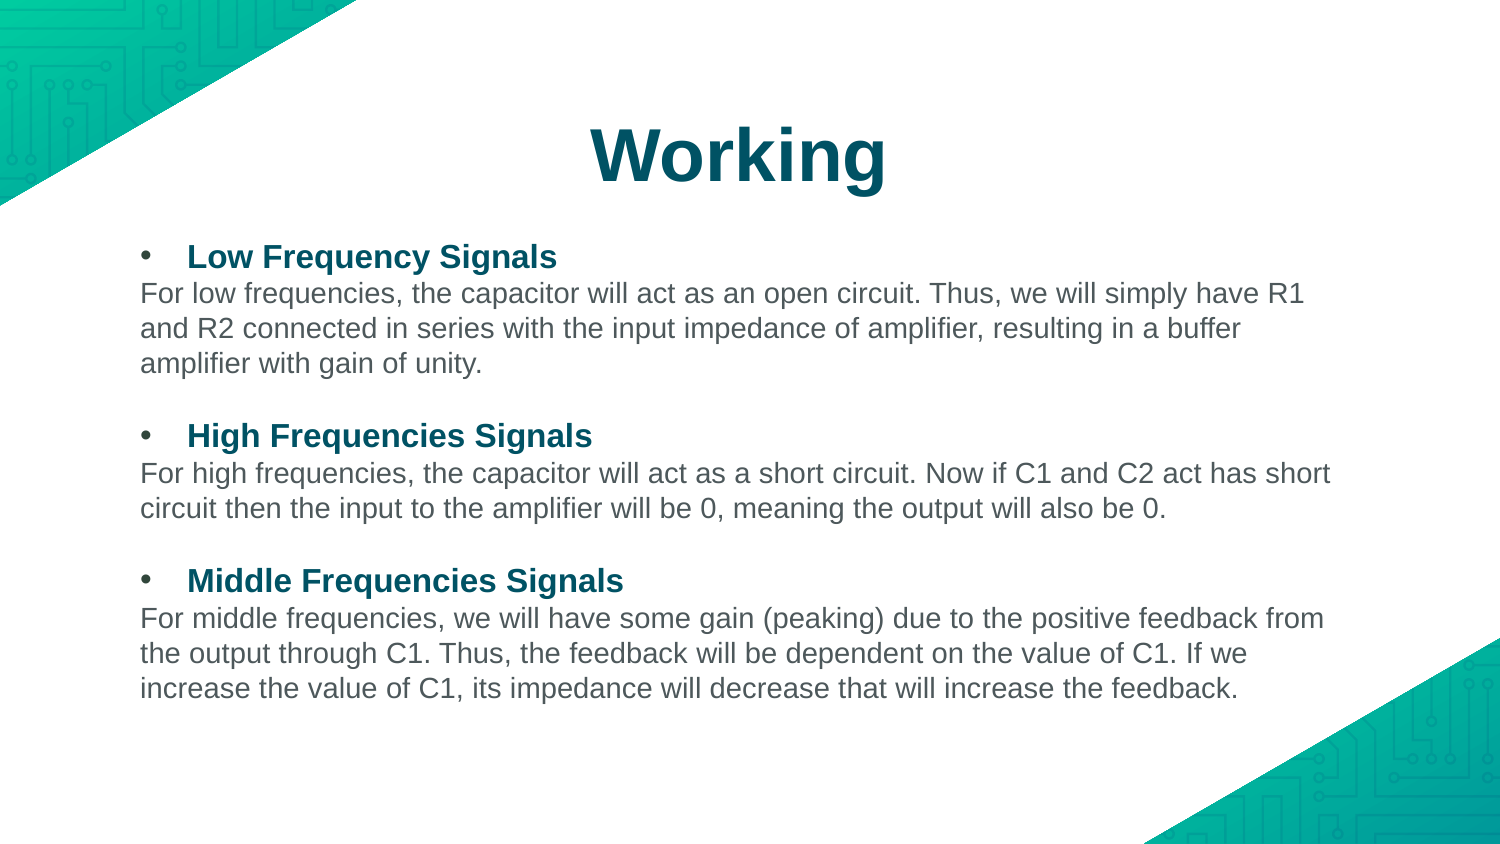

# Working
Low Frequency Signals
For low frequencies, the capacitor will act as an open circuit. Thus, we will simply have R1 and R2 connected in series with the input impedance of amplifier, resulting in a buffer amplifier with gain of unity.

High Frequencies Signals
For high frequencies, the capacitor will act as a short circuit. Now if C1 and C2 act has short circuit then the input to the amplifier will be 0, meaning the output will also be 0.

Middle Frequencies Signals
For middle frequencies, we will have some gain (peaking) due to the positive feedback from the output through C1. Thus, the feedback will be dependent on the value of C1. If we increase the value of C1, its impedance will decrease that will increase the feedback.